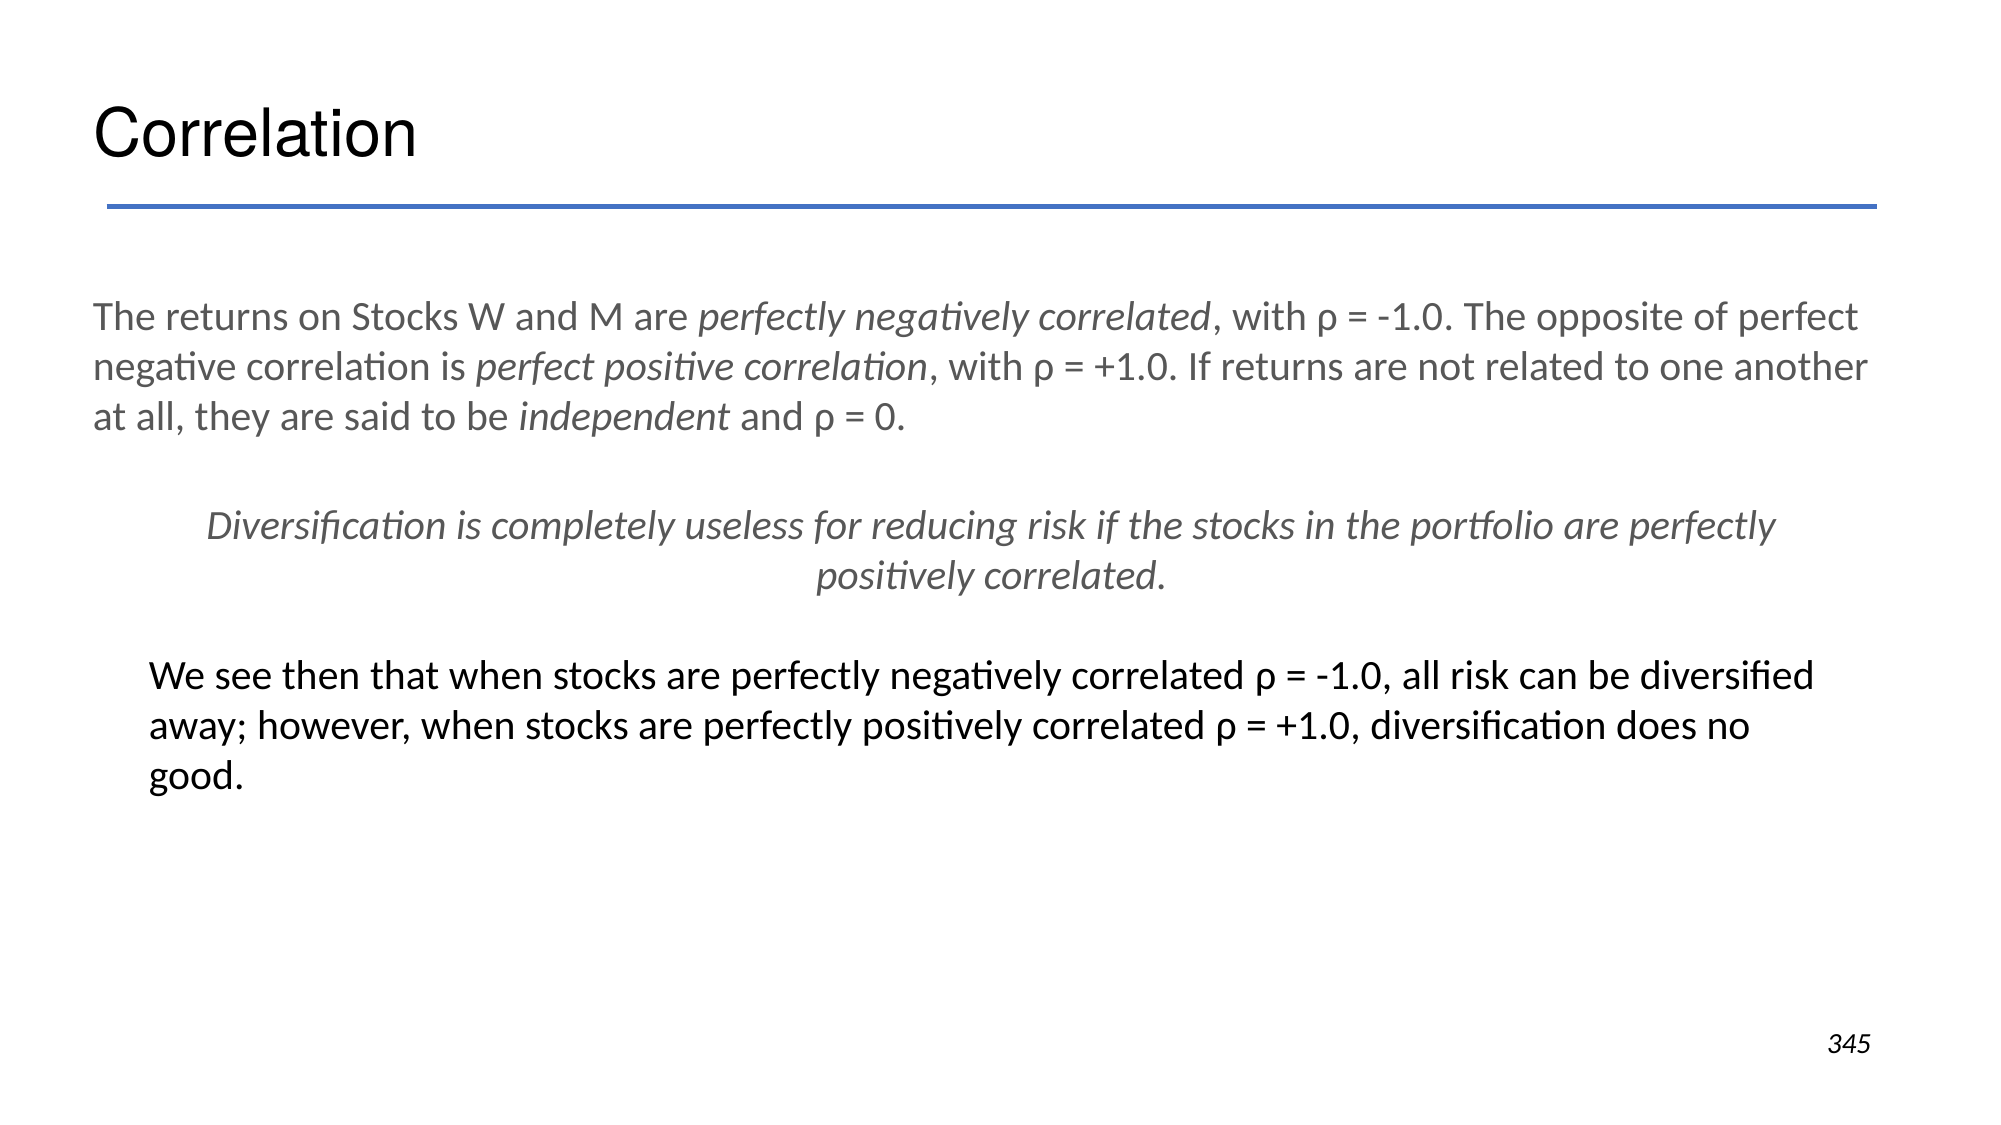

# Correlation
The returns on Stocks W and M are perfectly negatively correlated, with ρ = -1.0. The opposite of perfect negative correlation is perfect positive correlation, with ρ = +1.0. If returns are not related to one another at all, they are said to be independent and ρ = 0.

Diversification is completely useless for reducing risk if the stocks in the portfolio are perfectly positively correlated.

We see then that when stocks are perfectly negatively correlated ρ = -1.0, all risk can be diversified away; however, when stocks are perfectly positively correlated ρ = +1.0, diversification does no good.